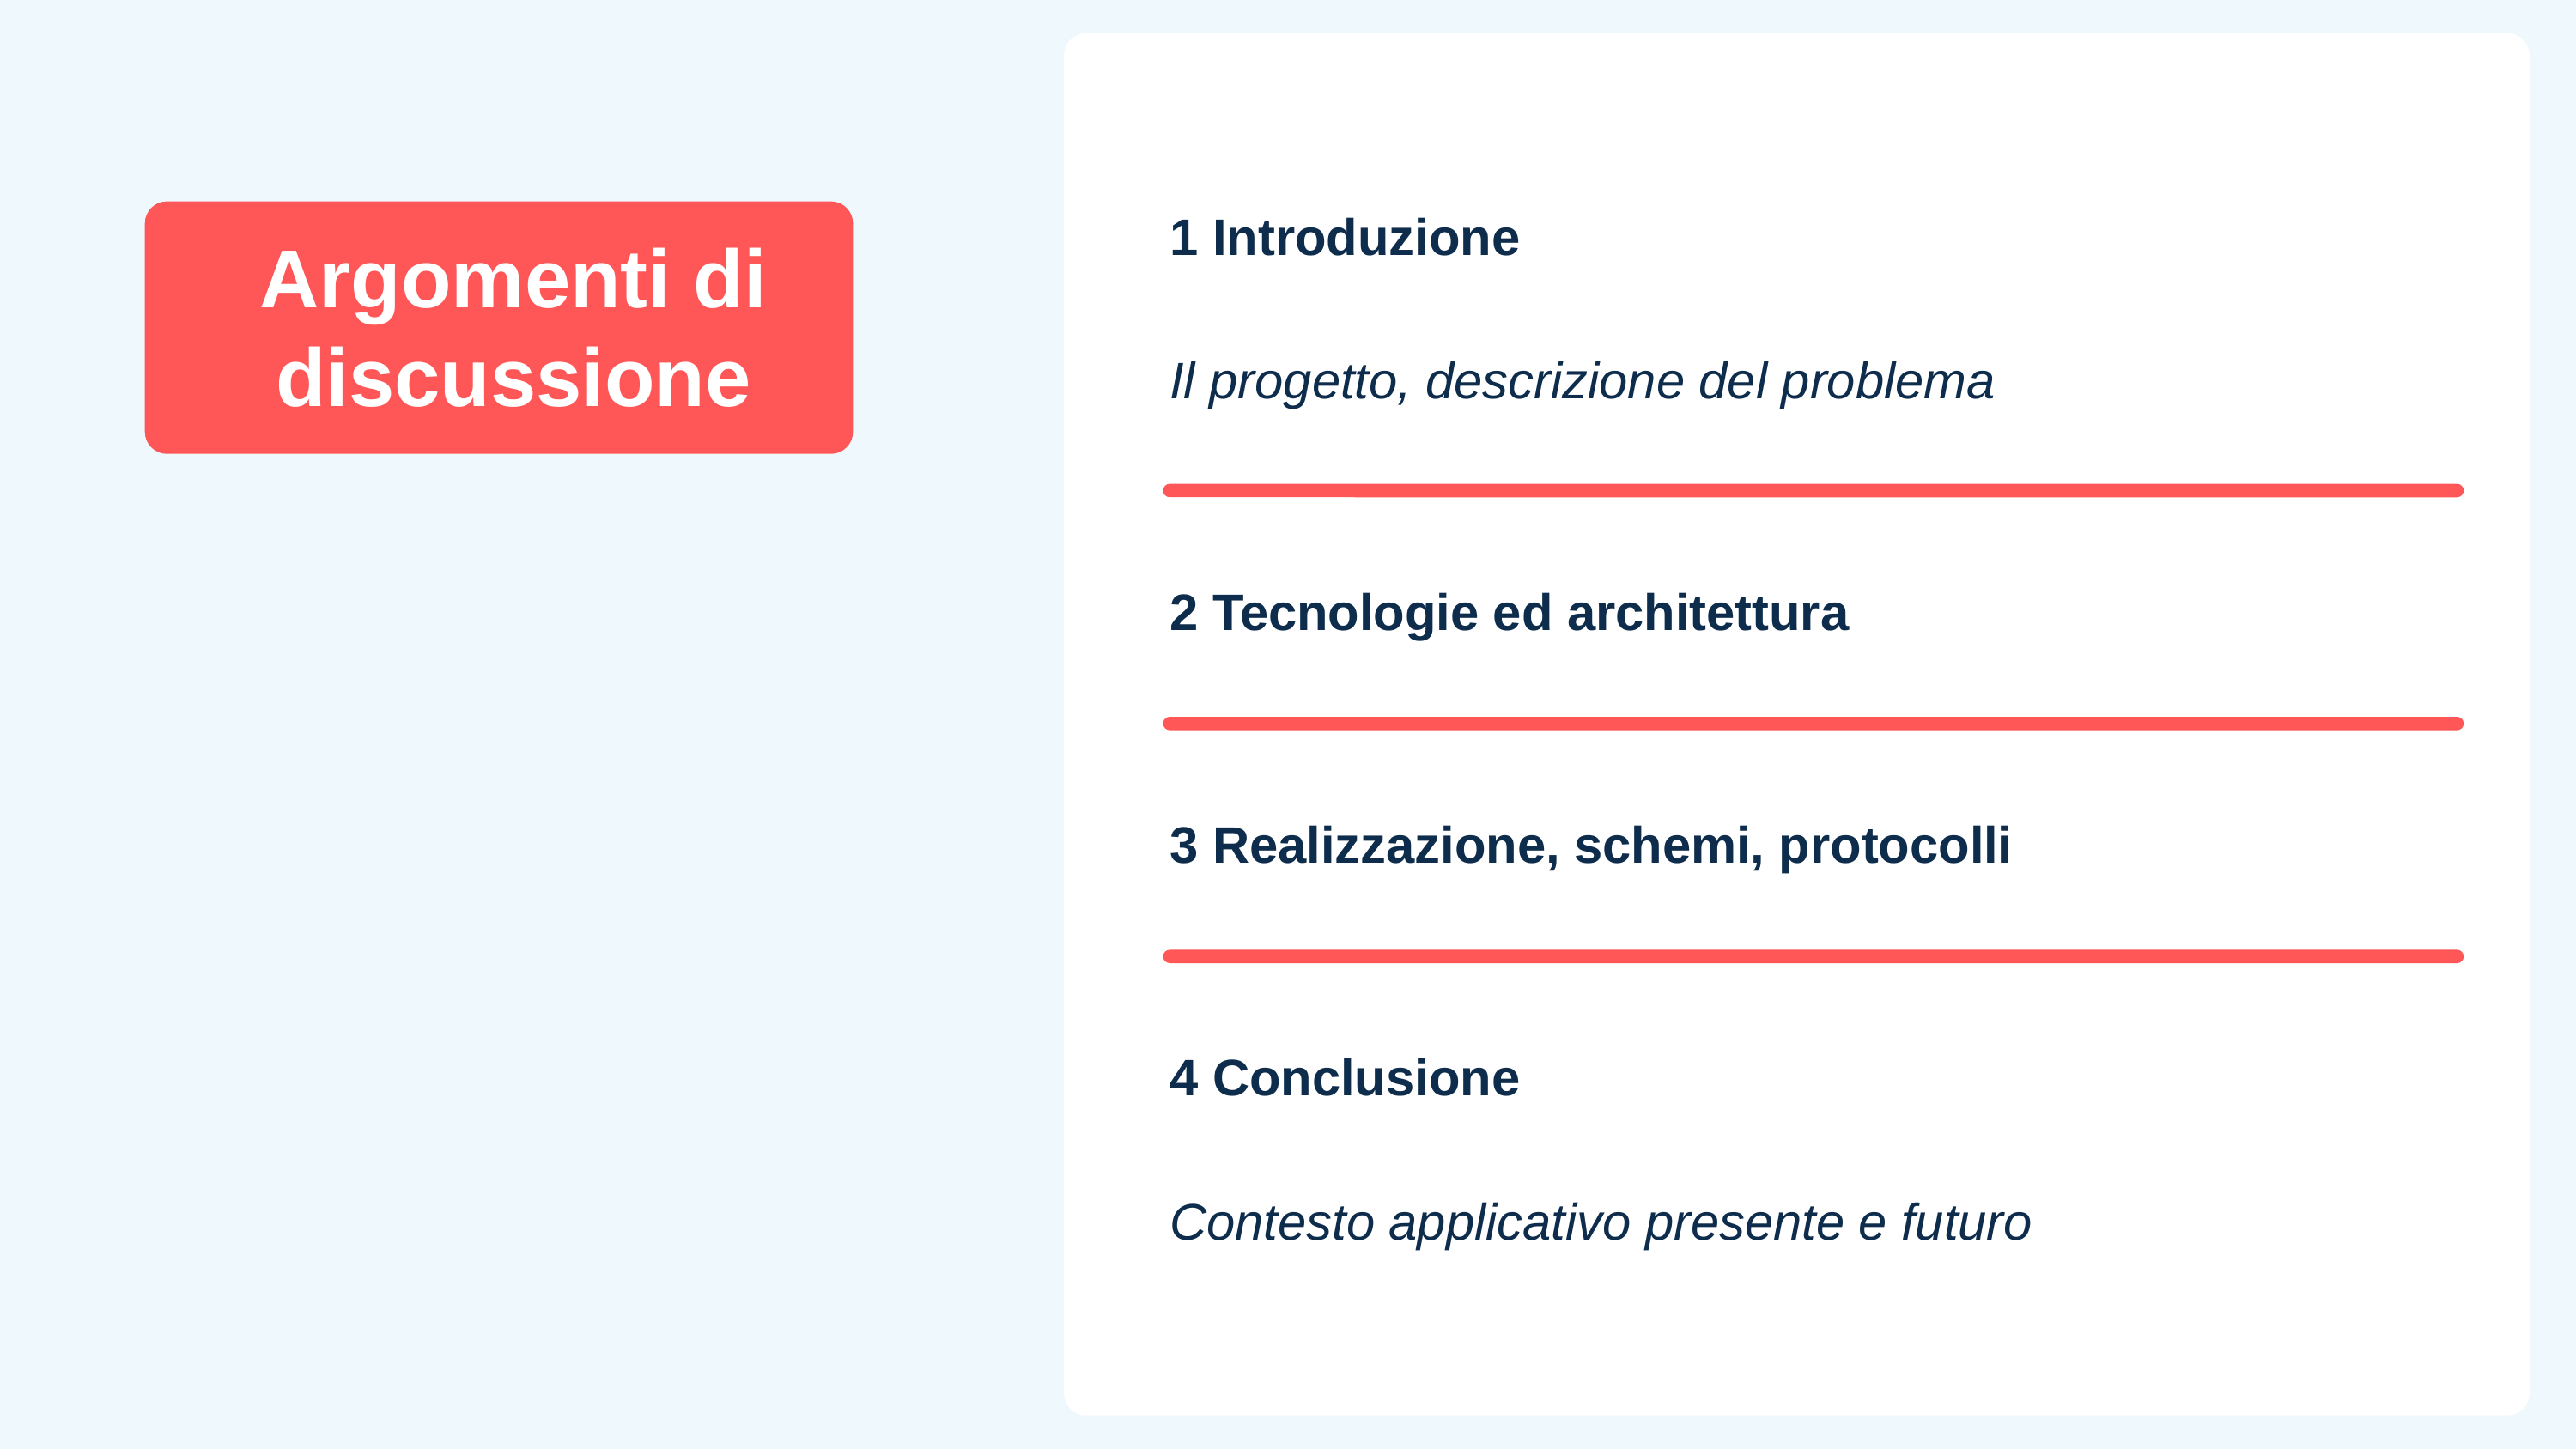

1 Introduzione

Il progetto, descrizione del problema

Argomenti di discussione

2 Tecnologie ed architettura

3 Realizzazione, schemi, protocolli

4 Conclusione

Contesto applicativo presente e futuro